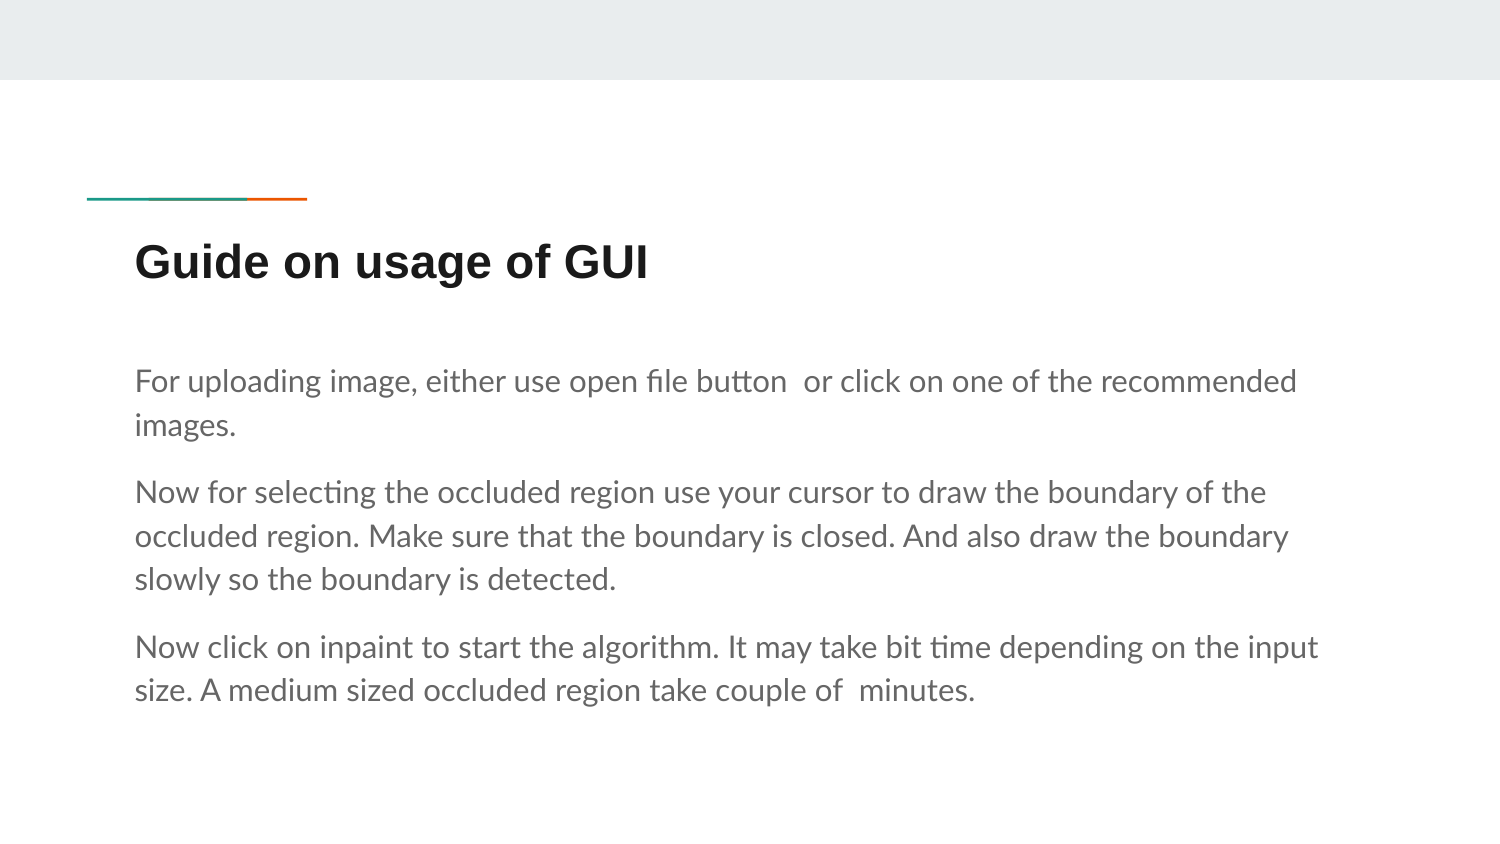

# Guide on usage of GUI
For uploading image, either use open file button  or click on one of the recommended images.
Now for selecting the occluded region use your cursor to draw the boundary of the occluded region. Make sure that the boundary is closed. And also draw the boundary slowly so the boundary is detected.
Now click on inpaint to start the algorithm. It may take bit time depending on the input size. A medium sized occluded region take couple of  minutes.